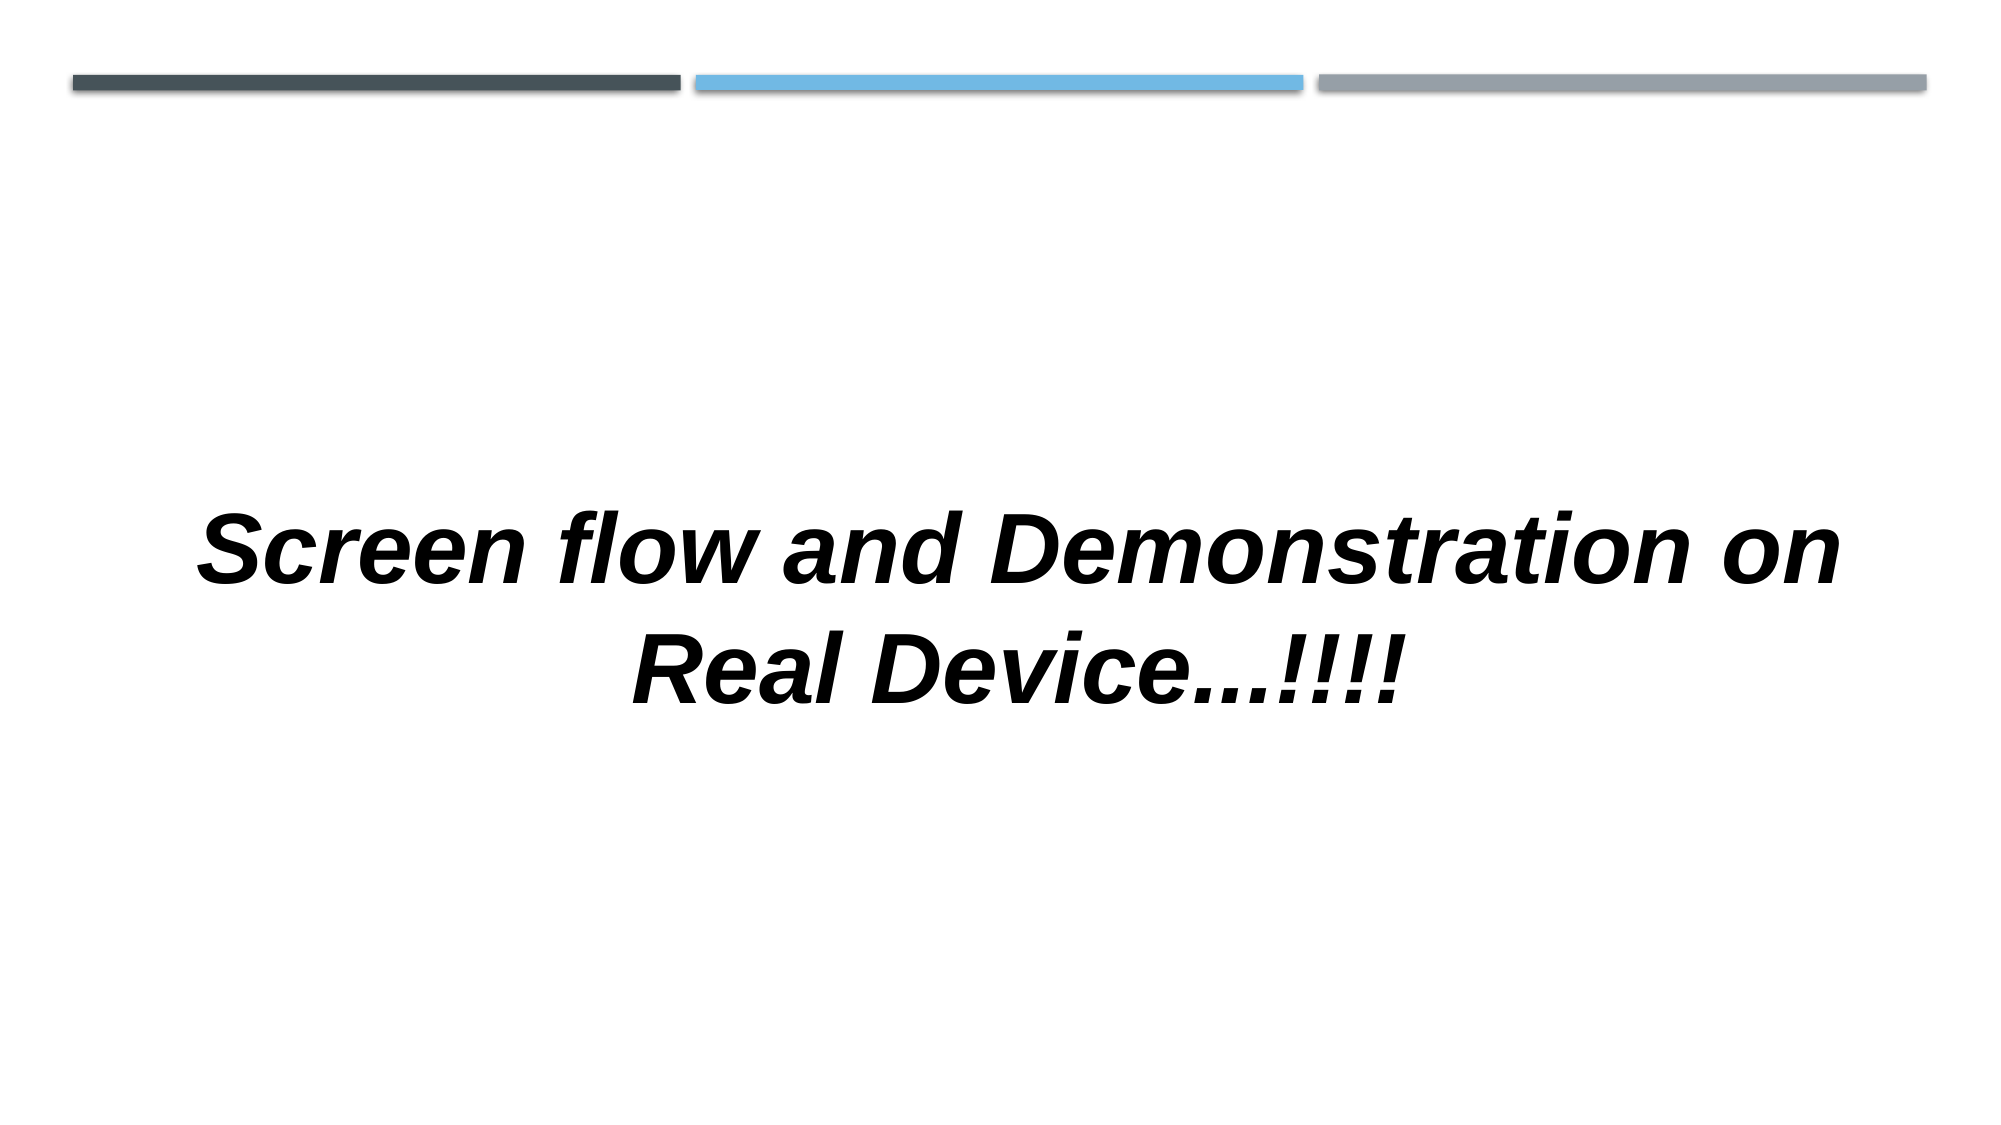

Screen flow and Demonstration on Real Device...!!!!